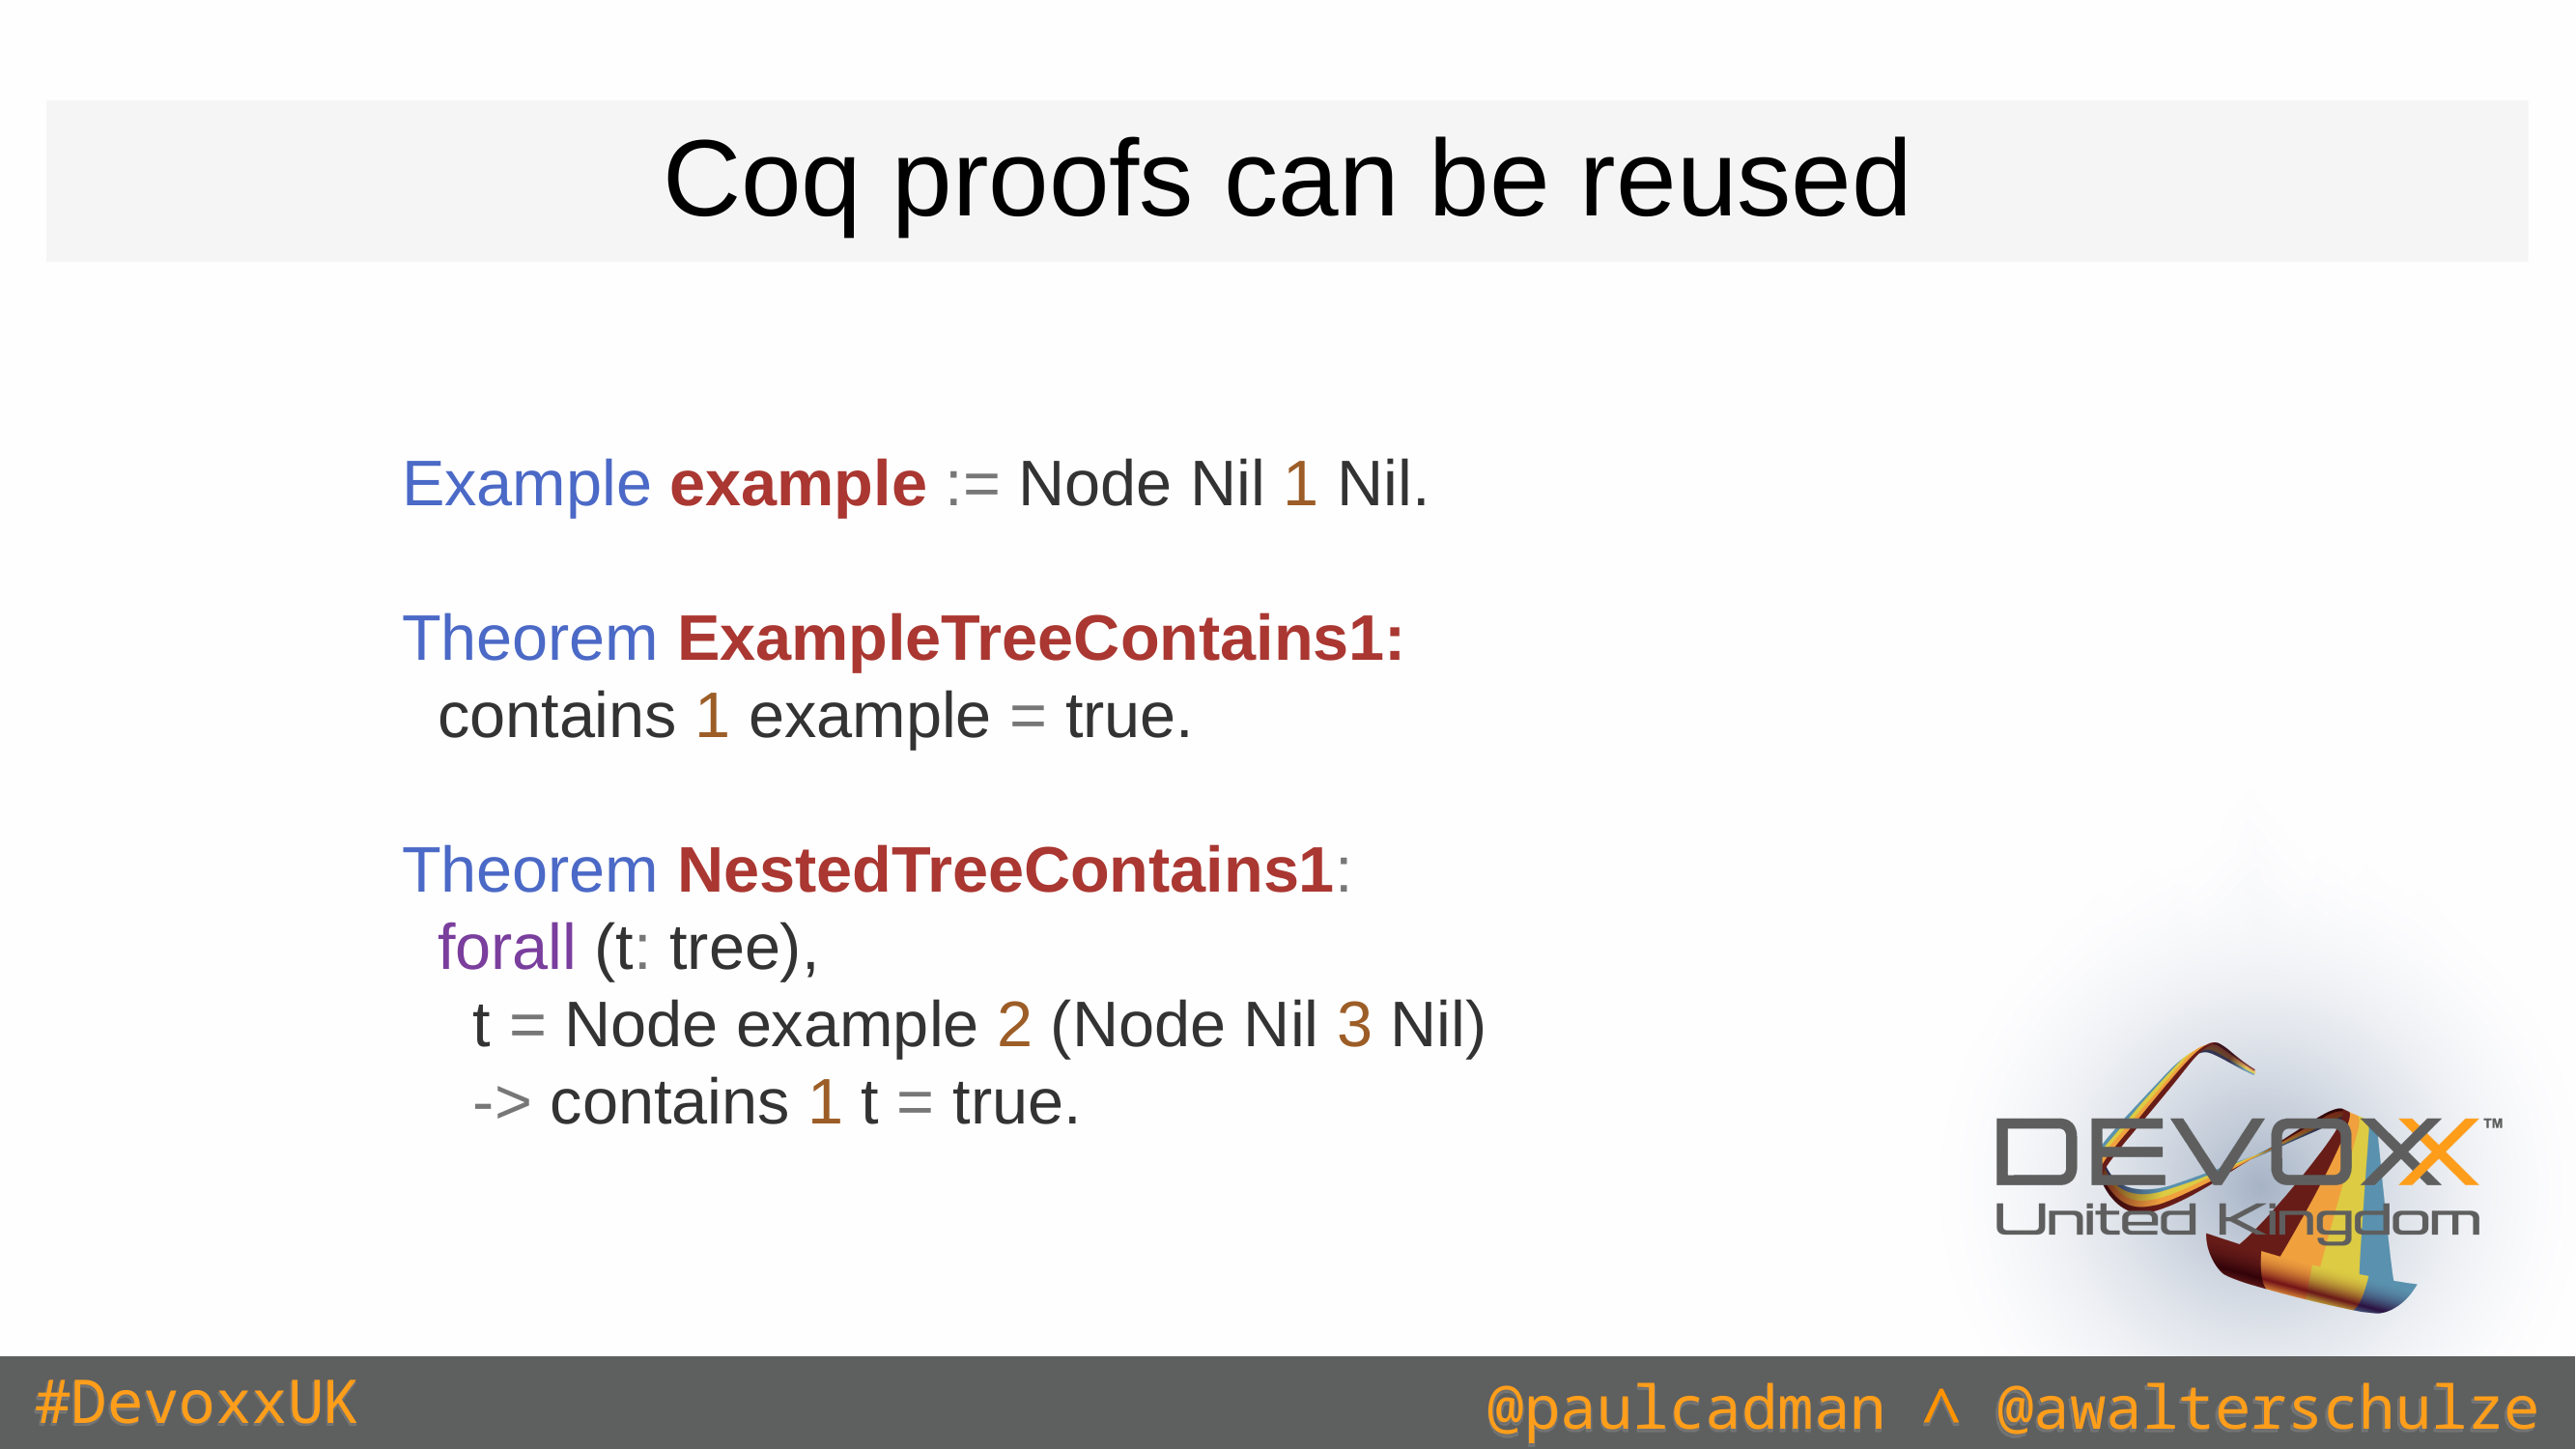

# Coq proofs can be reused
Example example := Node Nil 1 Nil.

Theorem ExampleTreeContains1:
  contains 1 example = true.

Theorem NestedTreeContains1:
  forall (t: tree),
    t = Node example 2 (Node Nil 3 Nil)
    -> contains 1 t = true.